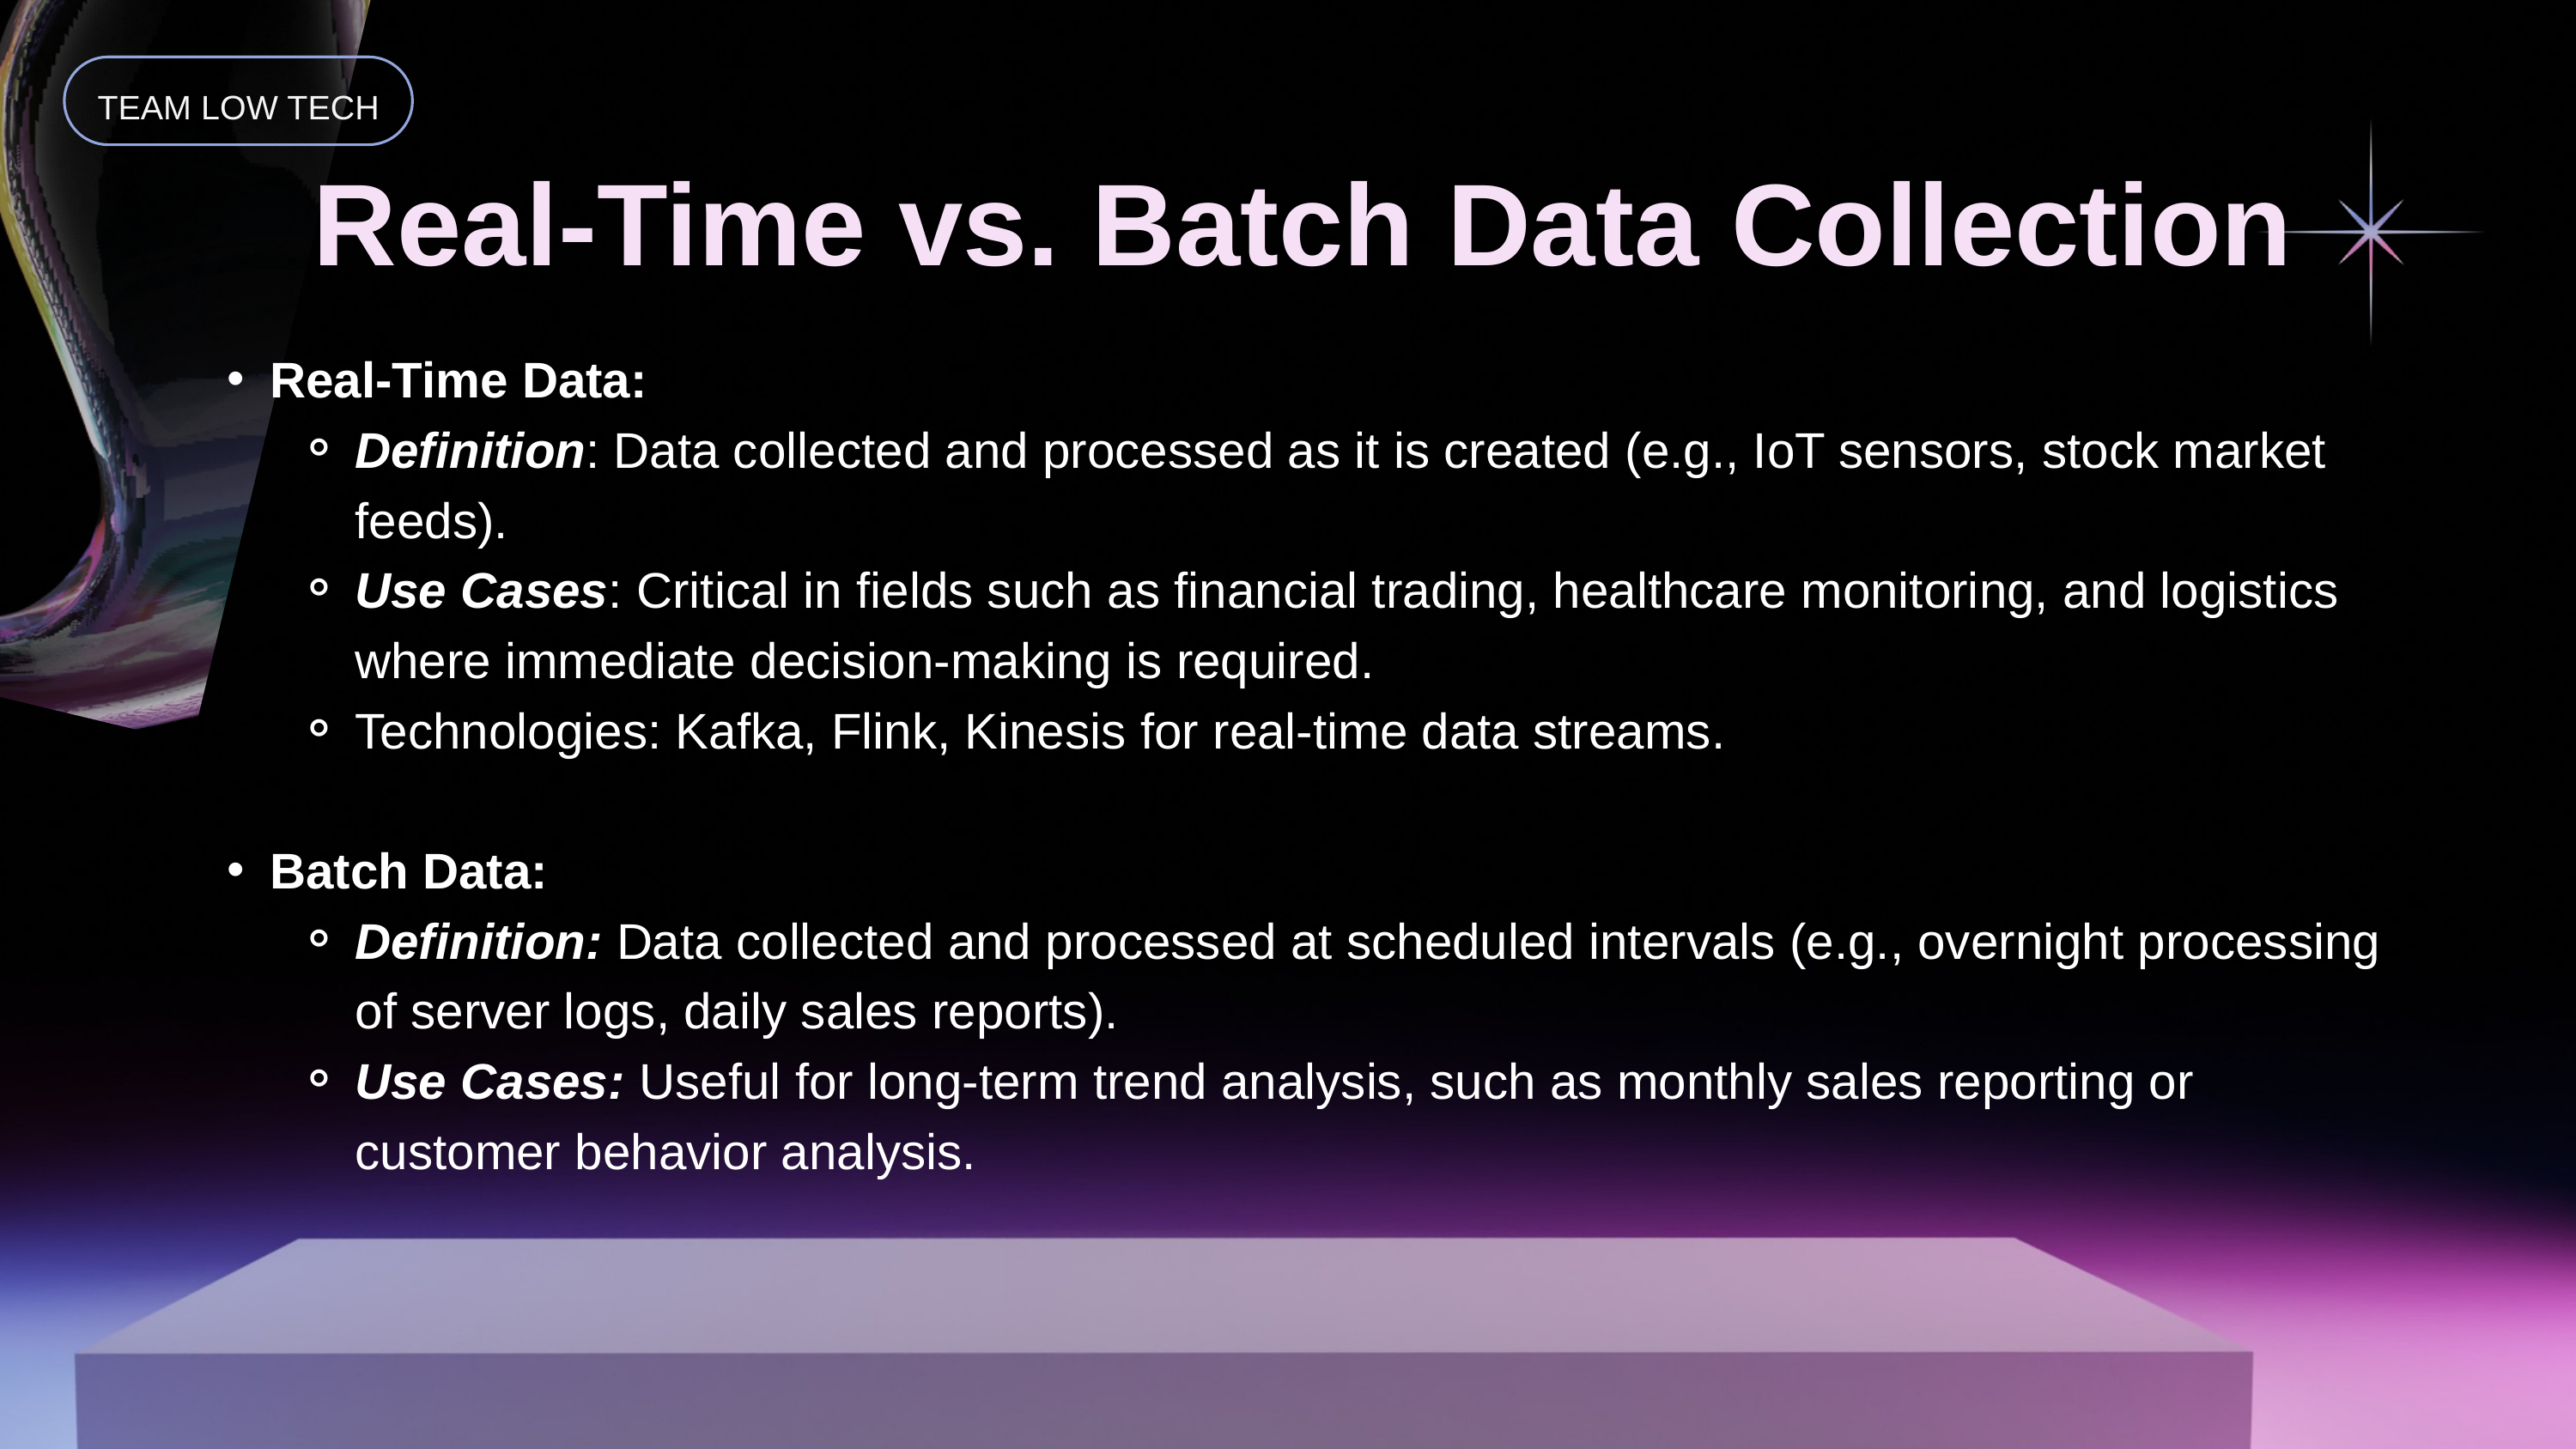

TEAM LOW TECH

 Real-Time vs. Batch Data Collection
Real-Time Data:
Definition: Data collected and processed as it is created (e.g., IoT sensors, stock market feeds).
Use Cases: Critical in fields such as financial trading, healthcare monitoring, and logistics where immediate decision-making is required.
Technologies: Kafka, Flink, Kinesis for real-time data streams.

Batch Data:
Definition: Data collected and processed at scheduled intervals (e.g., overnight processing of server logs, daily sales reports).
Use Cases: Useful for long-term trend analysis, such as monthly sales reporting or customer behavior analysis.